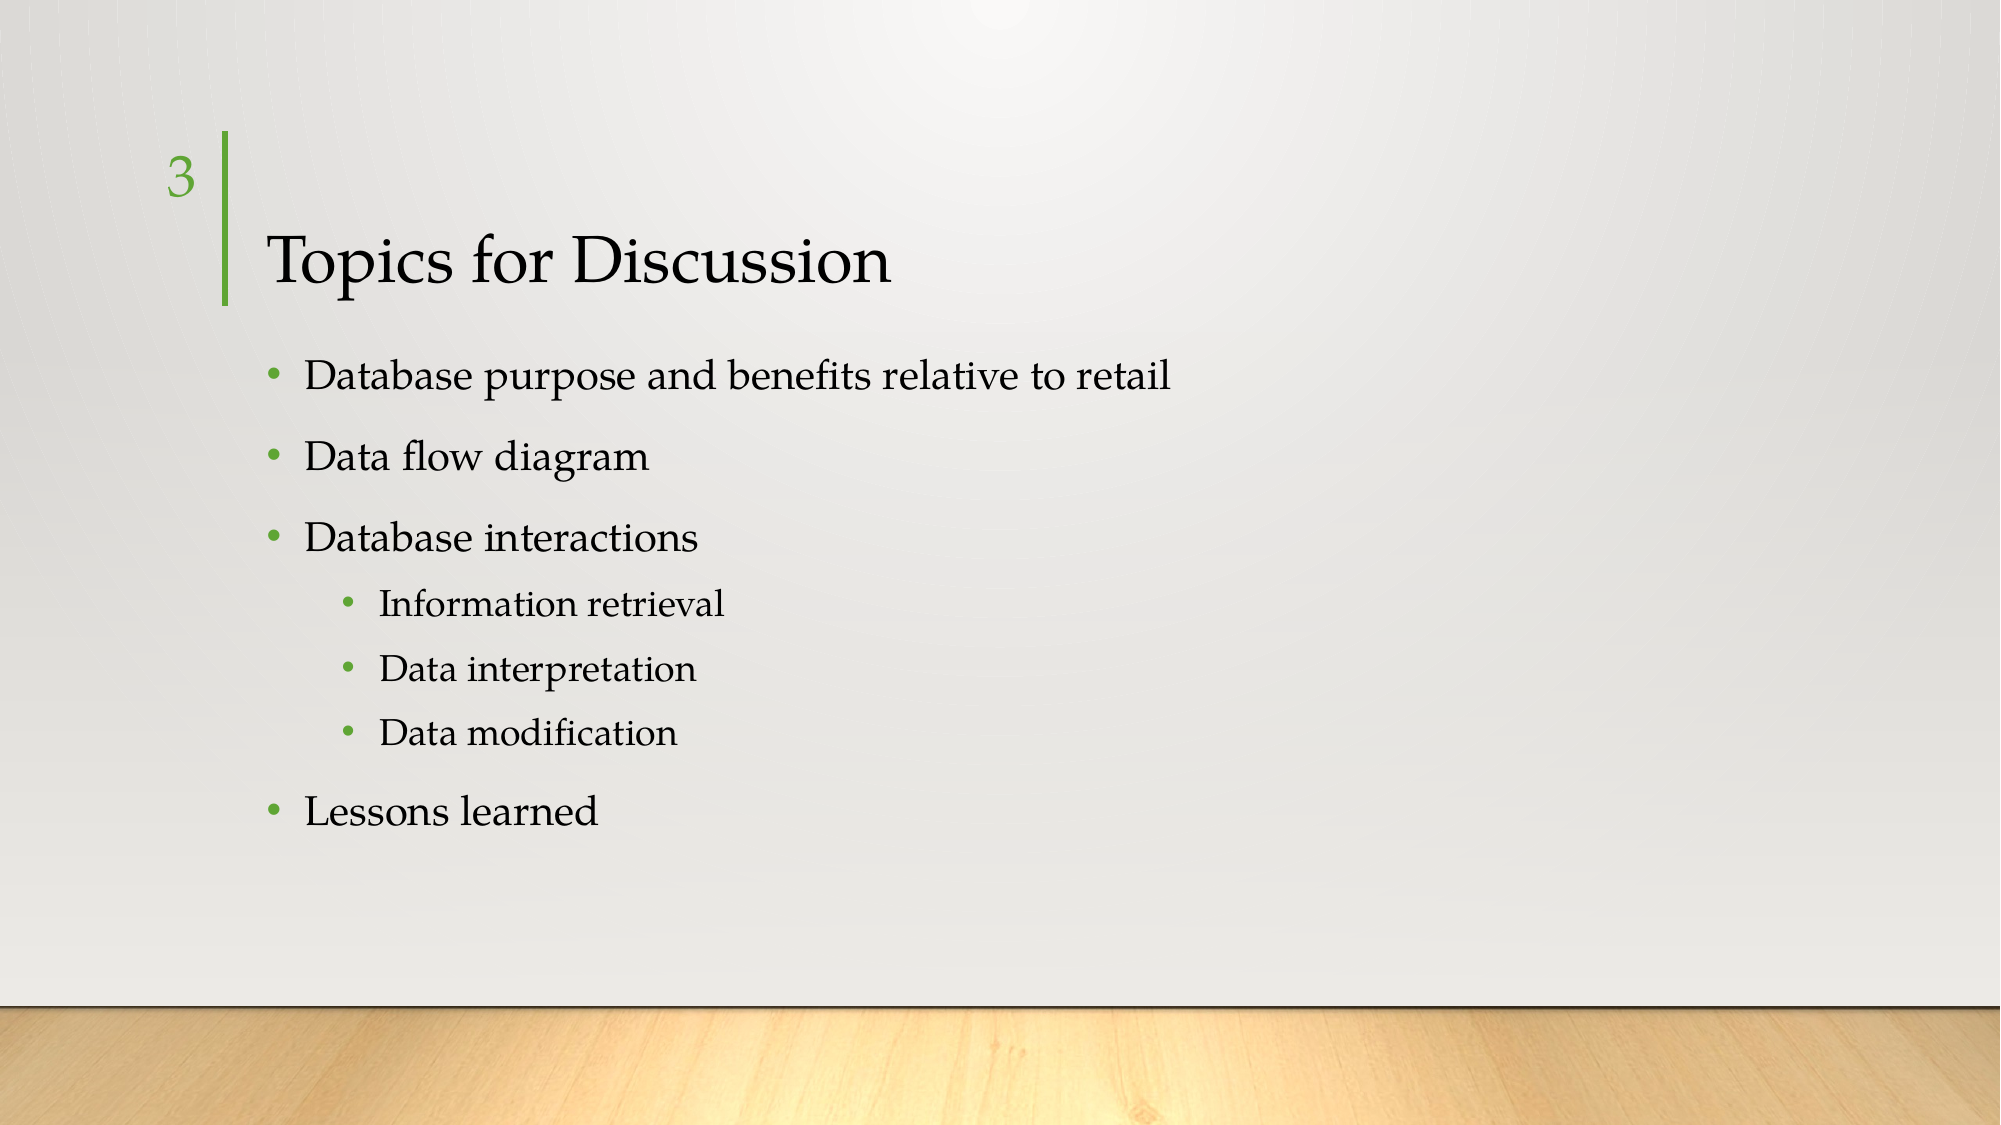

3
# Topics for Discussion
Database purpose and benefits relative to retail
Data flow diagram
Database interactions
Information retrieval
Data interpretation
Data modification
Lessons learned